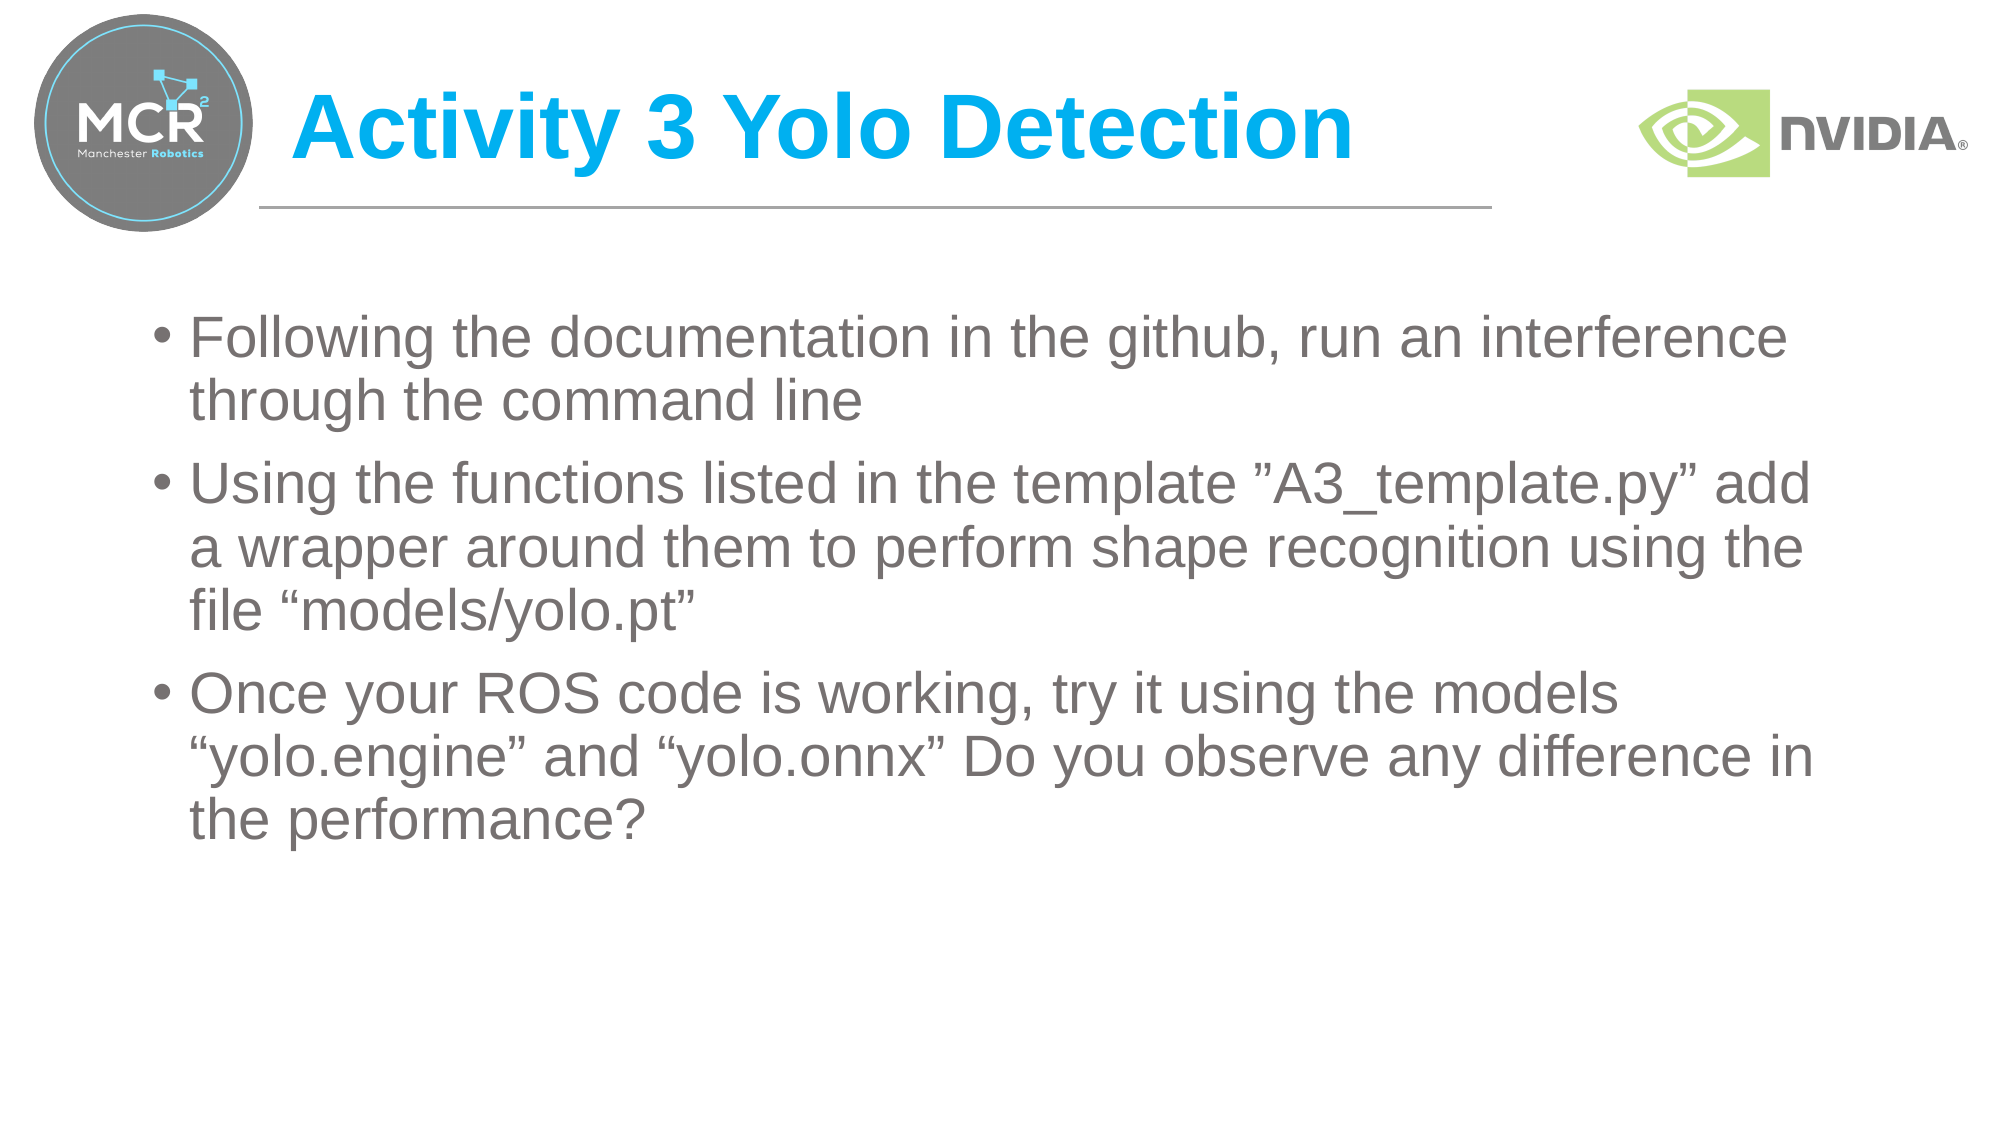

# Activity 3 Yolo Detection
Following the documentation in the github, run an interference through the command line
Using the functions listed in the template ”A3_template.py” add a wrapper around them to perform shape recognition using the file “models/yolo.pt”
Once your ROS code is working, try it using the models  “yolo.engine” and “yolo.onnx” Do you observe any difference in the performance?